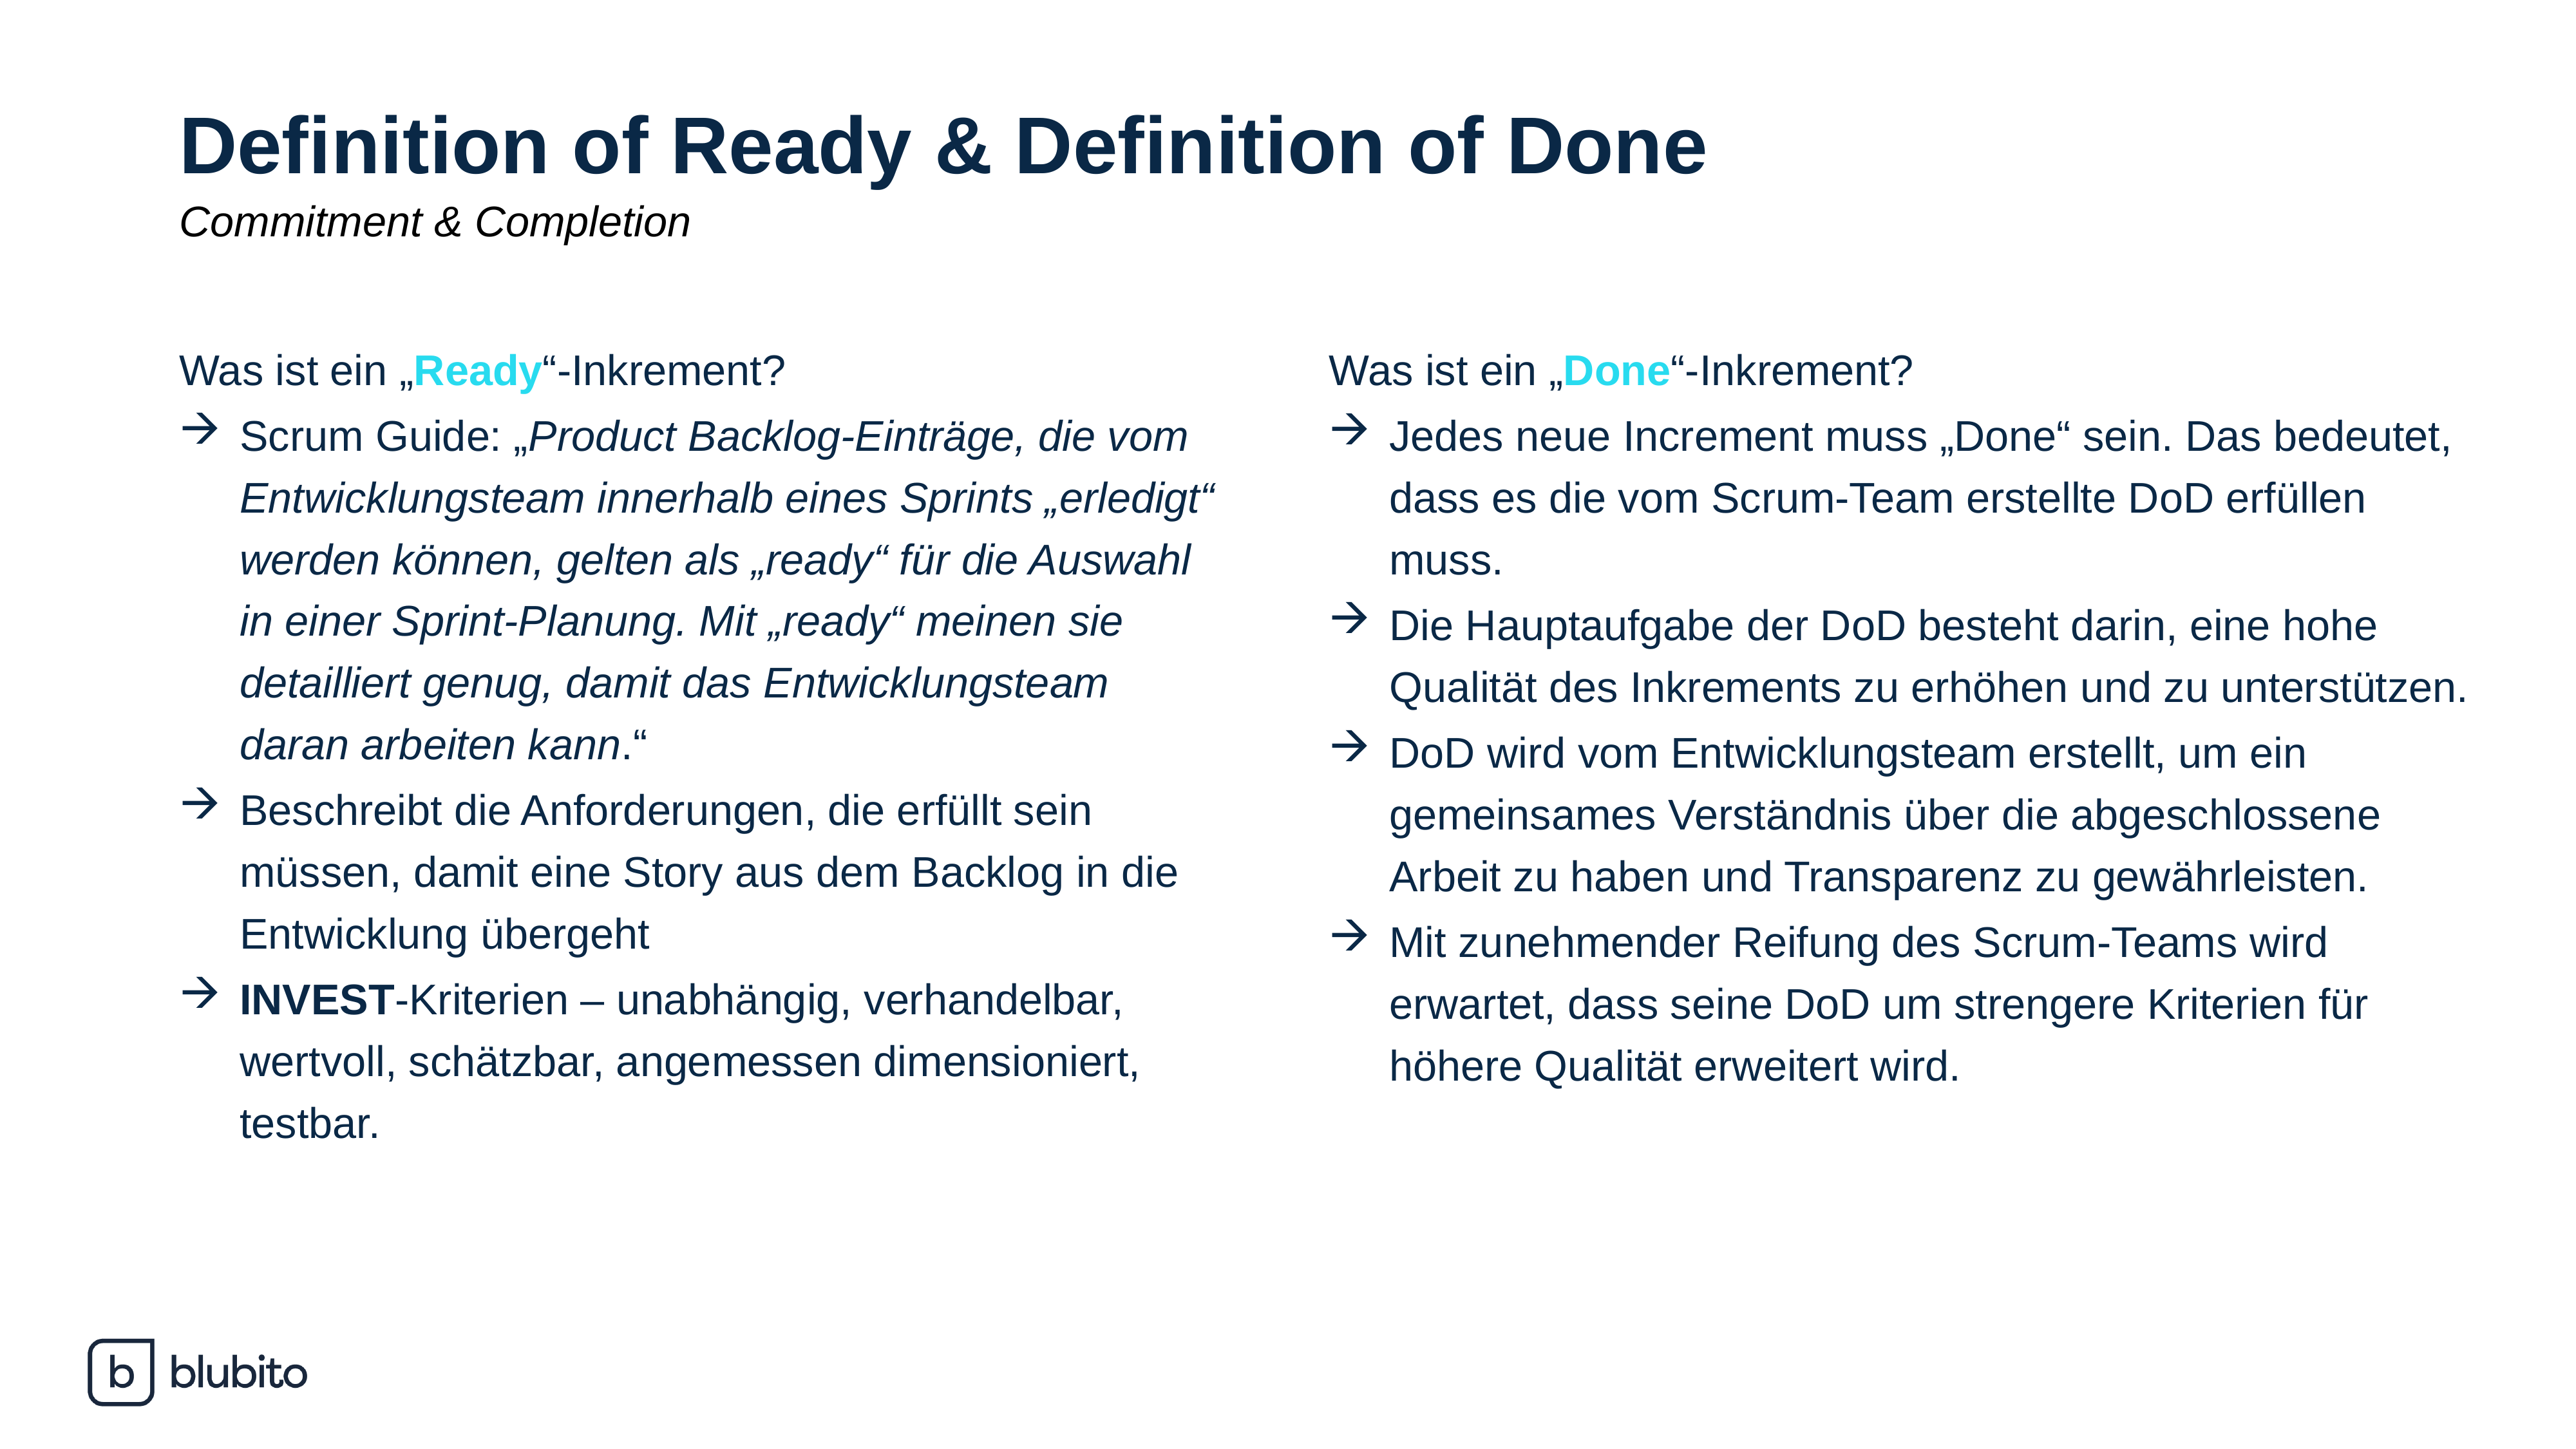

Definition of Ready & Definition of Done
Commitment & Completion
Was ist ein „Ready“-Inkrement?
Scrum Guide: „Product Backlog-Einträge, die vom Entwicklungsteam innerhalb eines Sprints „erledigt“ werden können, gelten als „ready“ für die Auswahl in einer Sprint-Planung. Mit „ready“ meinen sie detailliert genug, damit das Entwicklungsteam daran arbeiten kann.“
Beschreibt die Anforderungen, die erfüllt sein müssen, damit eine Story aus dem Backlog in die Entwicklung übergeht
INVEST-Kriterien – unabhängig, verhandelbar, wertvoll, schätzbar, angemessen dimensioniert, testbar.
Was ist ein „Done“-Inkrement?
Jedes neue Increment muss „Done“ sein. Das bedeutet, dass es die vom Scrum-Team erstellte DoD erfüllen muss.
Die Hauptaufgabe der DoD besteht darin, eine hohe Qualität des Inkrements zu erhöhen und zu unterstützen.
DoD wird vom Entwicklungsteam erstellt, um ein gemeinsames Verständnis über die abgeschlossene Arbeit zu haben und Transparenz zu gewährleisten.
Mit zunehmender Reifung des Scrum-Teams wird erwartet, dass seine DoD um strengere Kriterien für höhere Qualität erweitert wird.